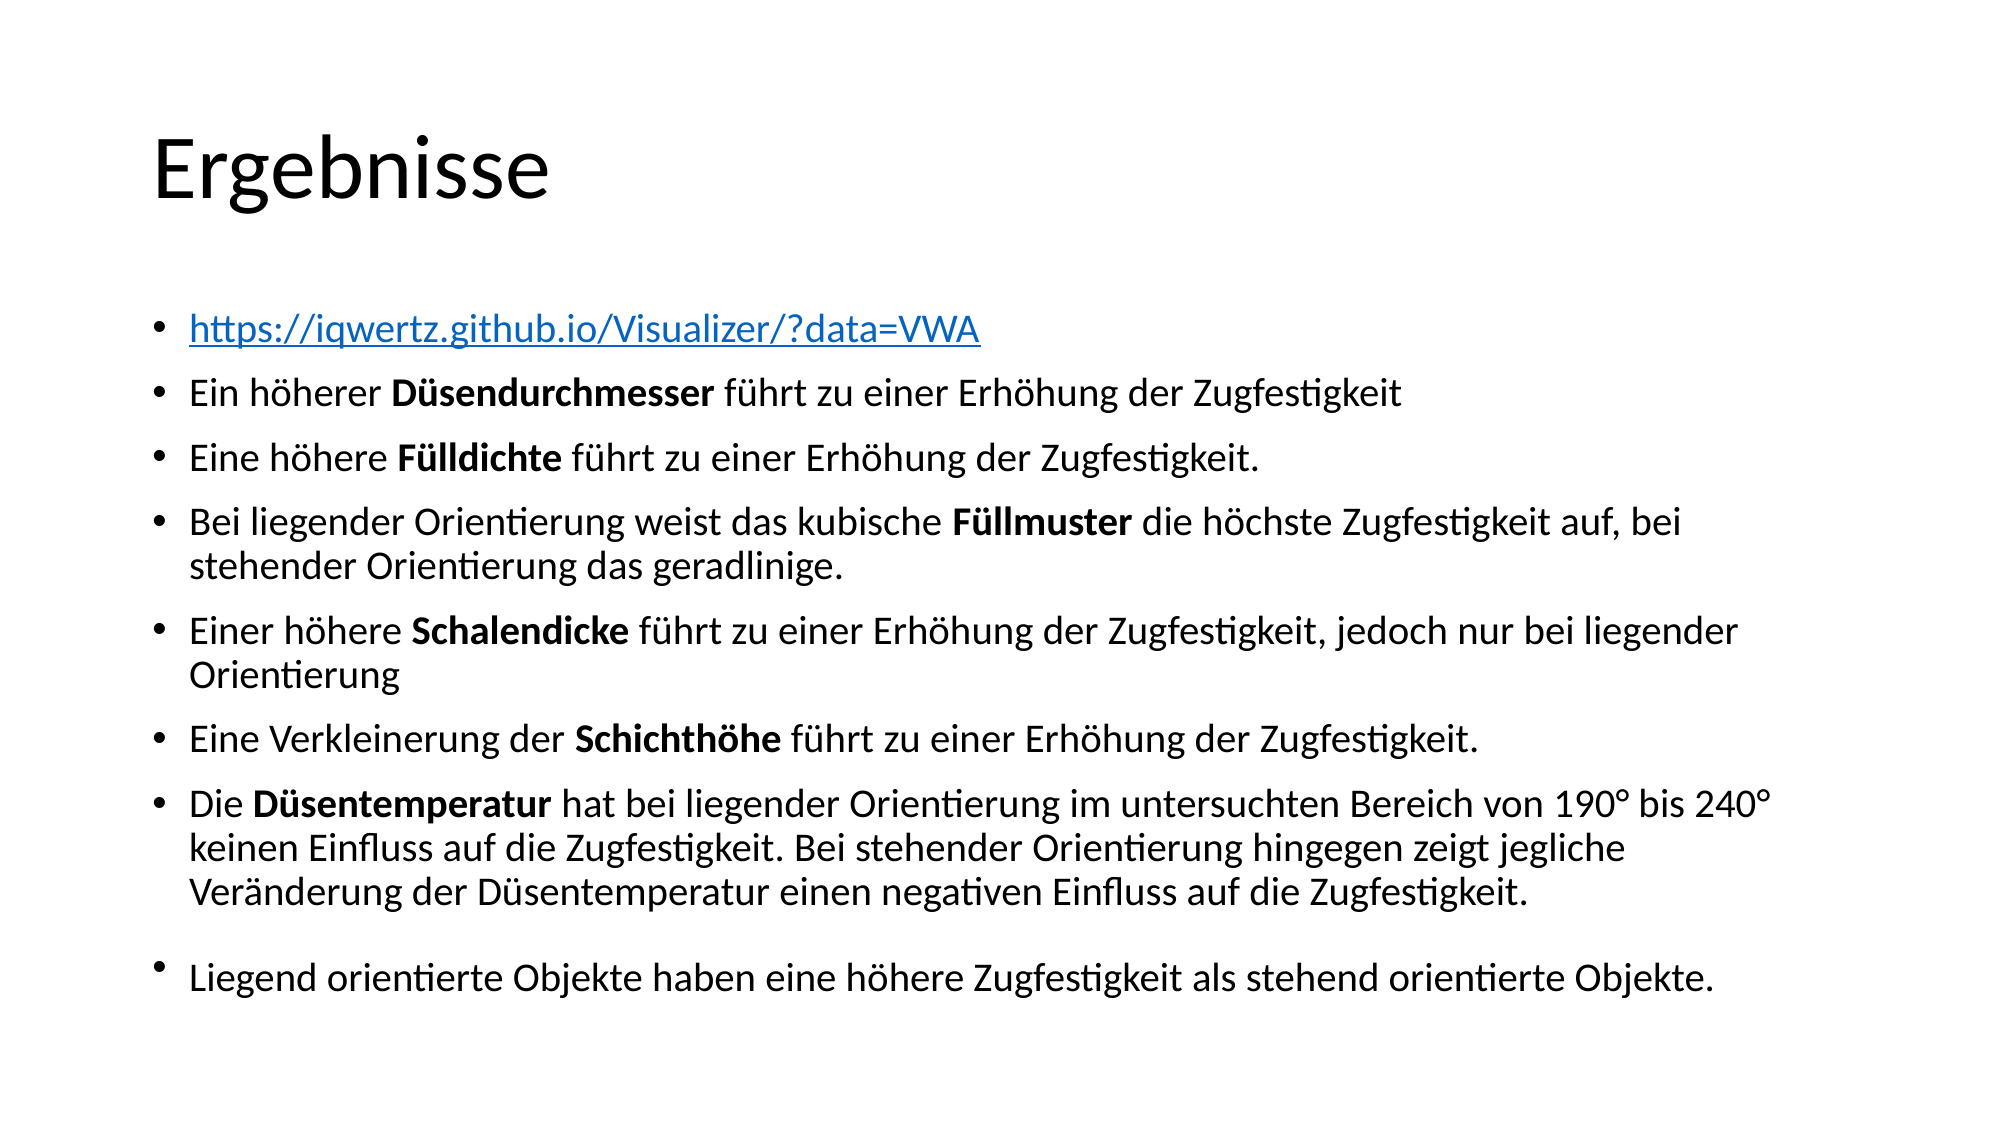

# Ergebnisse
https://iqwertz.github.io/Visualizer/?data=VWA
Ein höherer Düsendurchmesser führt zu einer Erhöhung der Zugfestigkeit
Eine höhere Fülldichte führt zu einer Erhöhung der Zugfestigkeit.
Bei liegender Orientierung weist das kubische Füllmuster die höchste Zugfestigkeit auf, bei stehender Orientierung das geradlinige.
Einer höhere Schalendicke führt zu einer Erhöhung der Zugfestigkeit, jedoch nur bei liegender Orientierung
Eine Verkleinerung der Schichthöhe führt zu einer Erhöhung der Zugfestigkeit.
Die Düsentemperatur hat bei liegender Orientierung im untersuchten Bereich von 190° bis 240° keinen Einfluss auf die Zugfestigkeit. Bei stehender Orientierung hingegen zeigt jegliche Veränderung der Düsentemperatur einen negativen Einfluss auf die Zugfestigkeit.
Liegend orientierte Objekte haben eine höhere Zugfestigkeit als stehend orientierte Objekte.